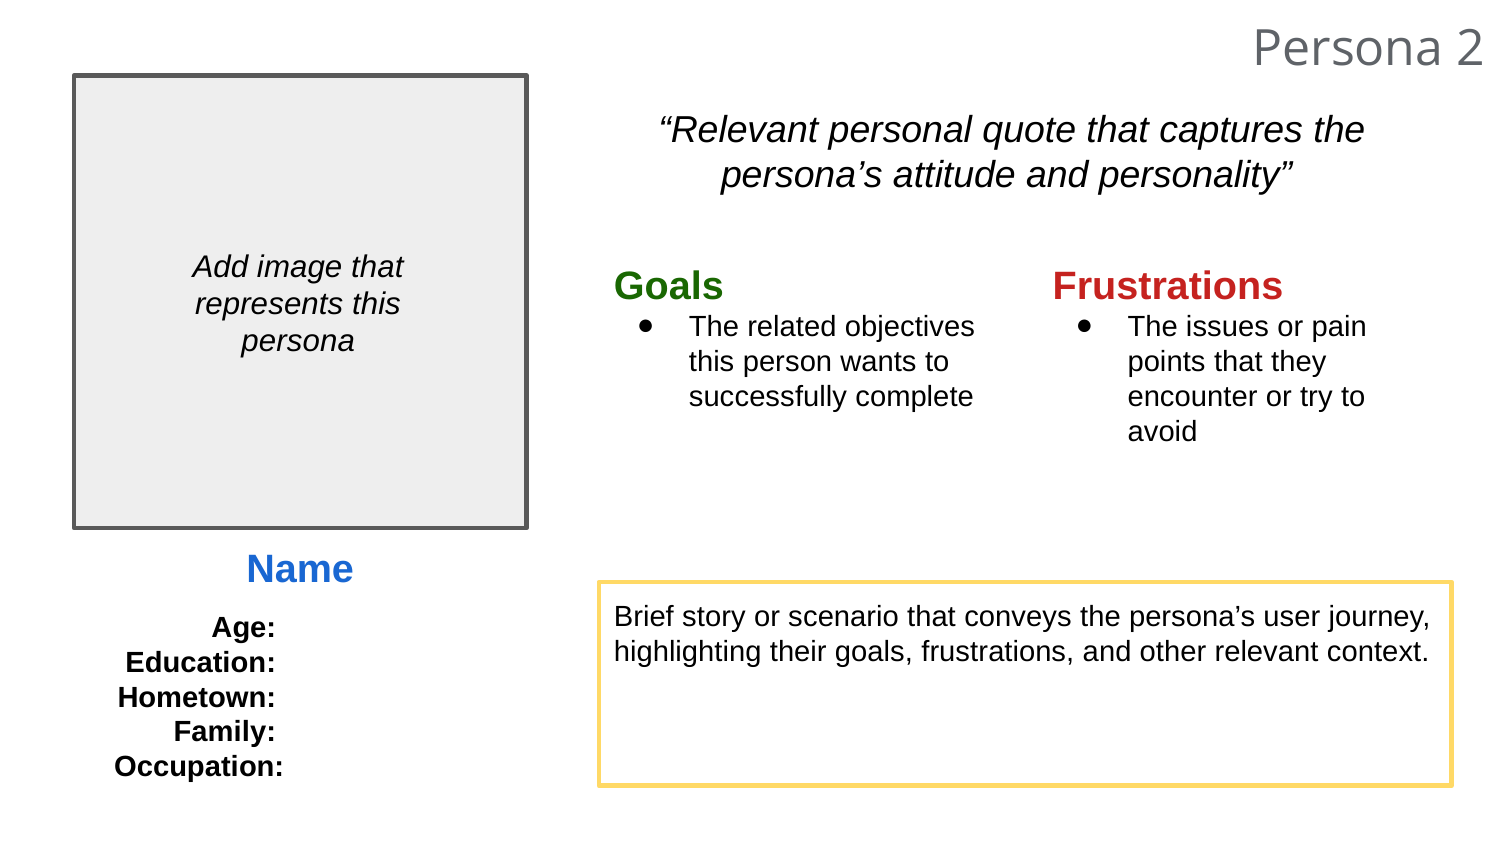

Persona 2

“Relevant personal quote that captures the persona’s attitude and personality”
Add image that represents this persona
Goals
The related objectives this person wants to successfully complete
Frustrations
The issues or pain points that they encounter or try to avoid

Name
Brief story or scenario that conveys the persona’s user journey, highlighting their goals, frustrations, and other relevant context.
Age:
Education:
Hometown:
Family:
Occupation: